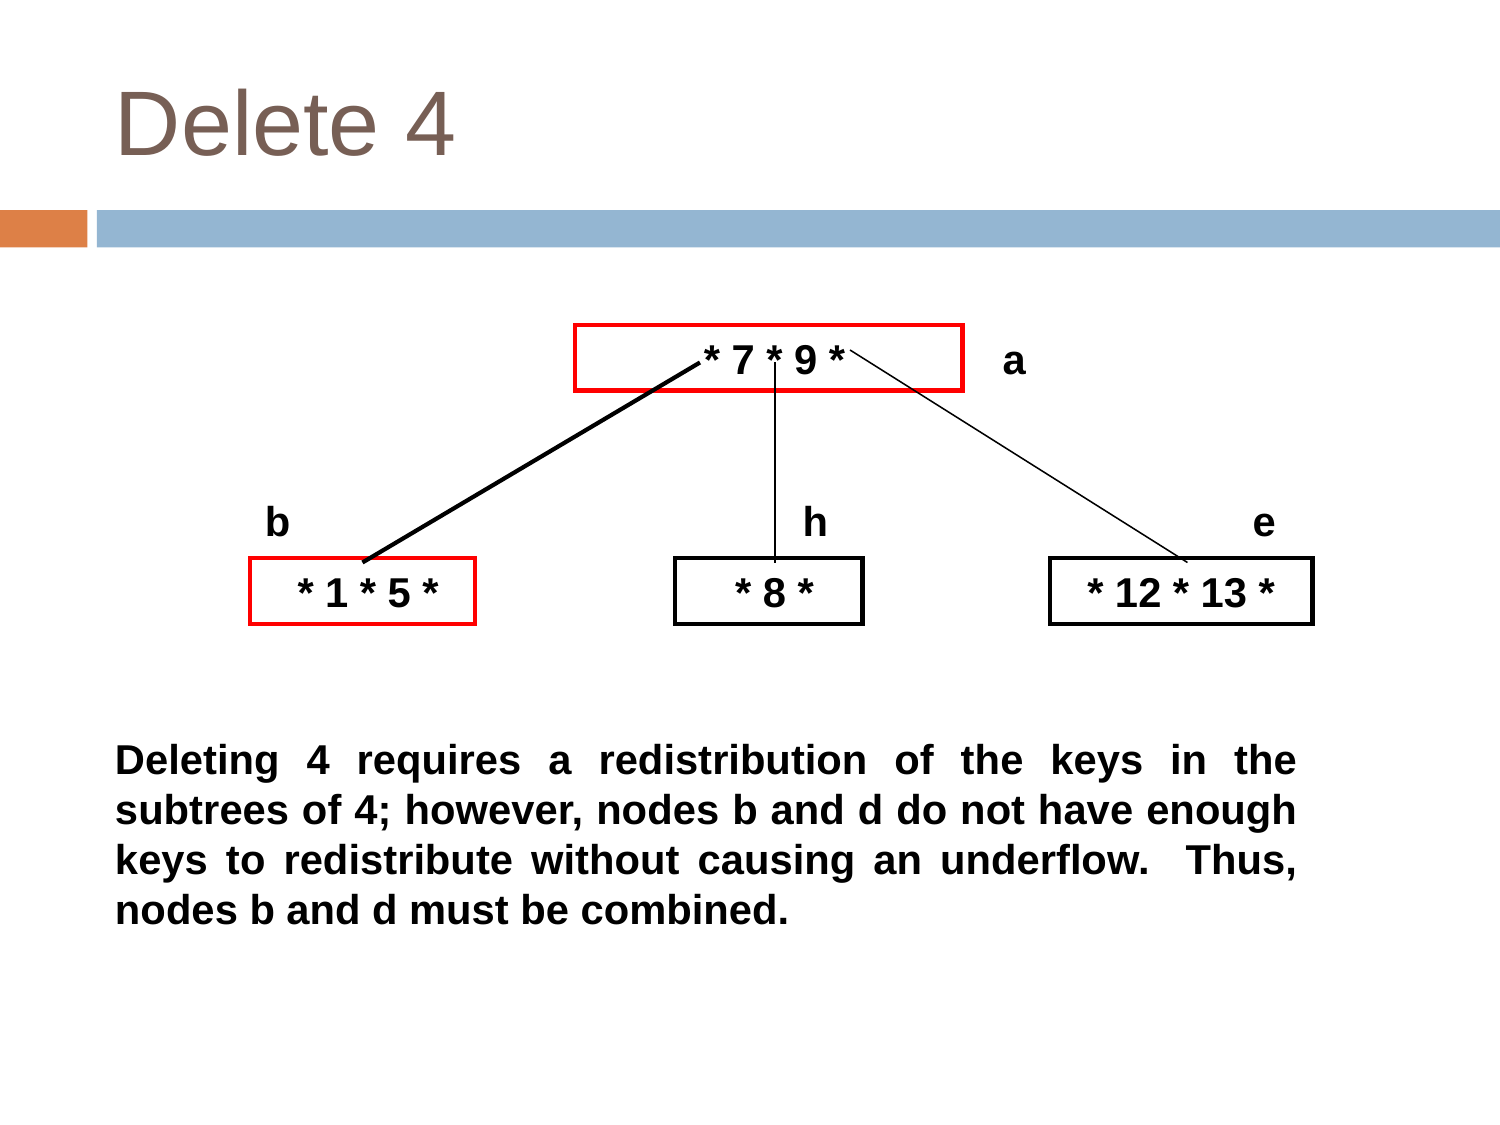

# Delete 4
 * 7 * 9 *
a
b
h
e
 * 1 * 5 *
 * 8 *
* 12 * 13 *
Deleting 4 requires a redistribution of the keys in the subtrees of 4; however, nodes b and d do not have enough keys to redistribute without causing an underflow.  Thus, nodes b and d must be combined.